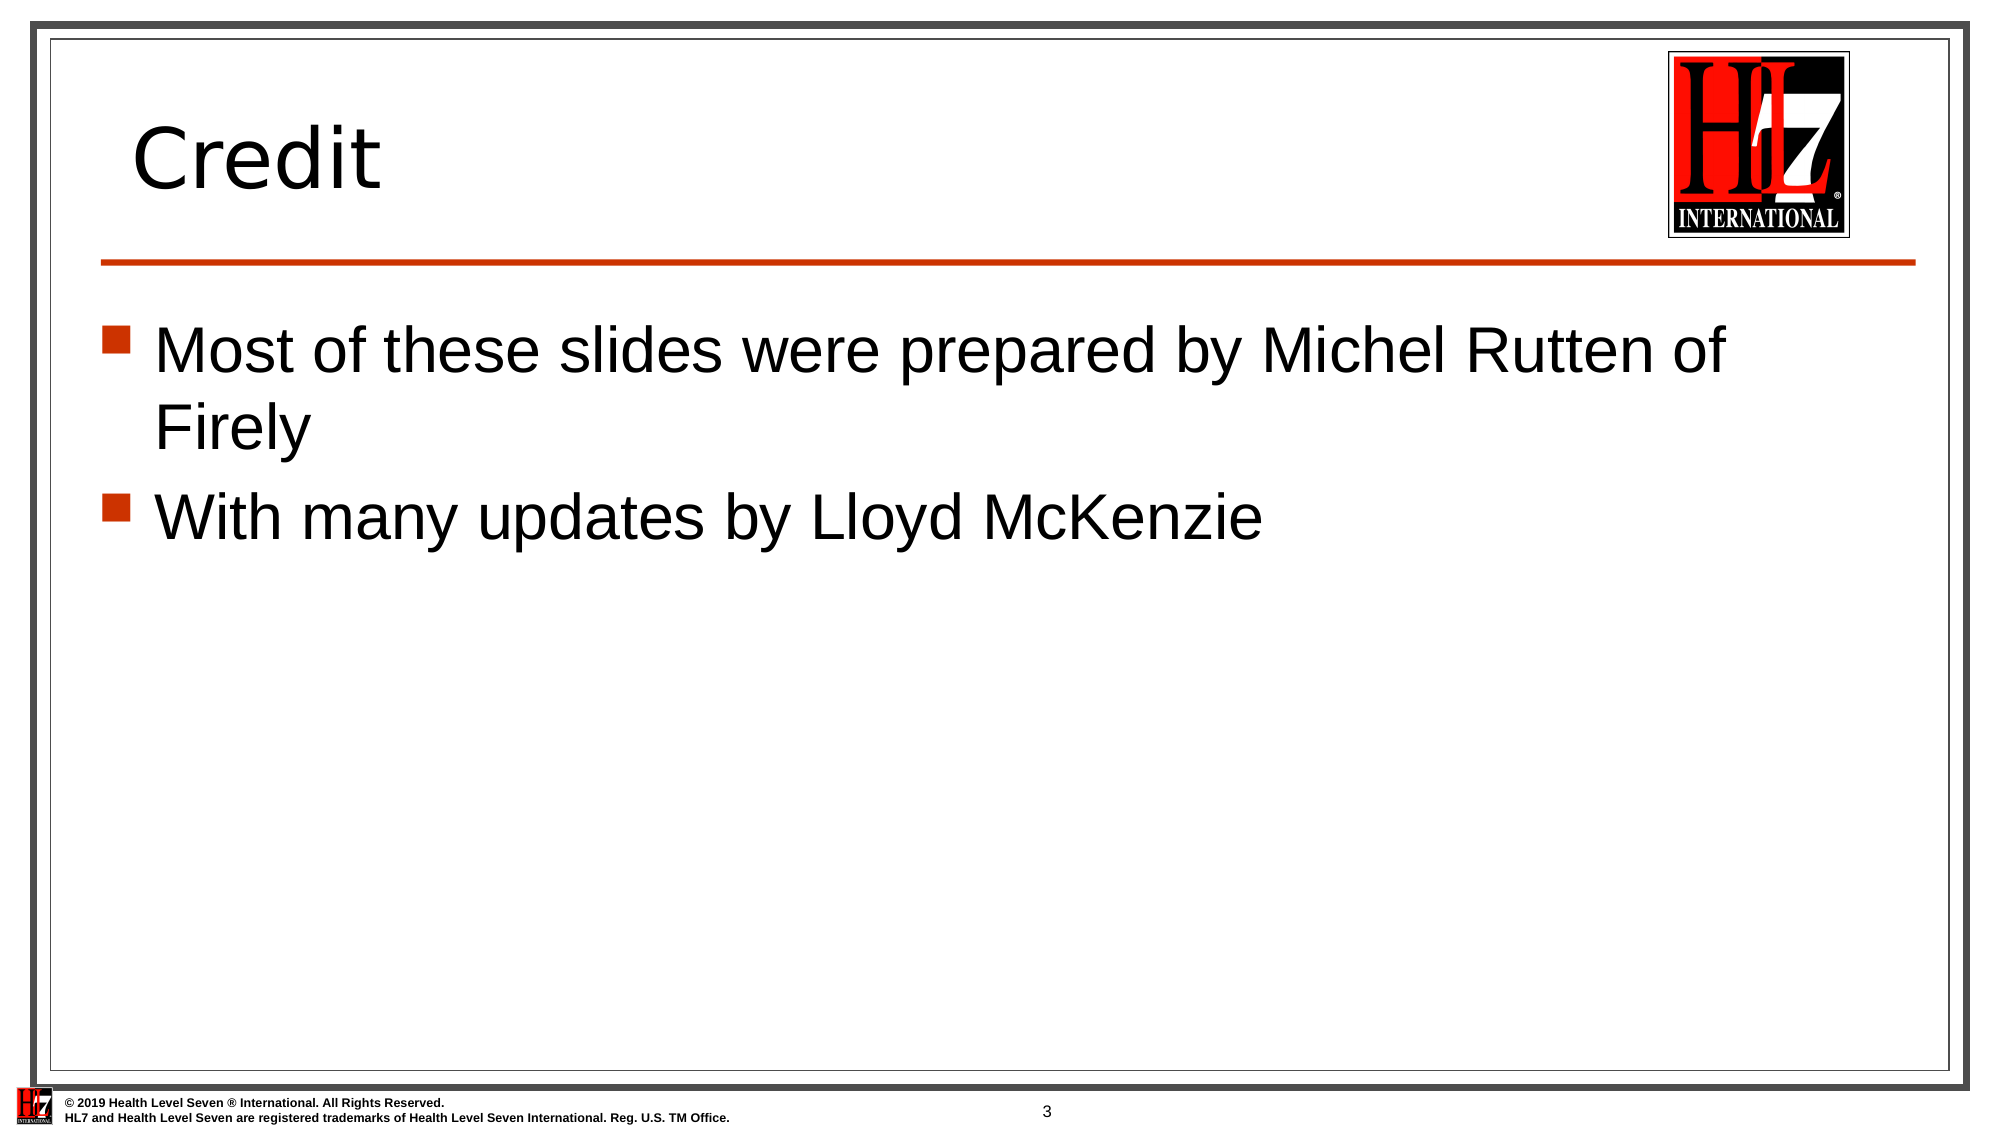

# Credit
Most of these slides were prepared by Michel Rutten of Firely
With many updates by Lloyd McKenzie
3